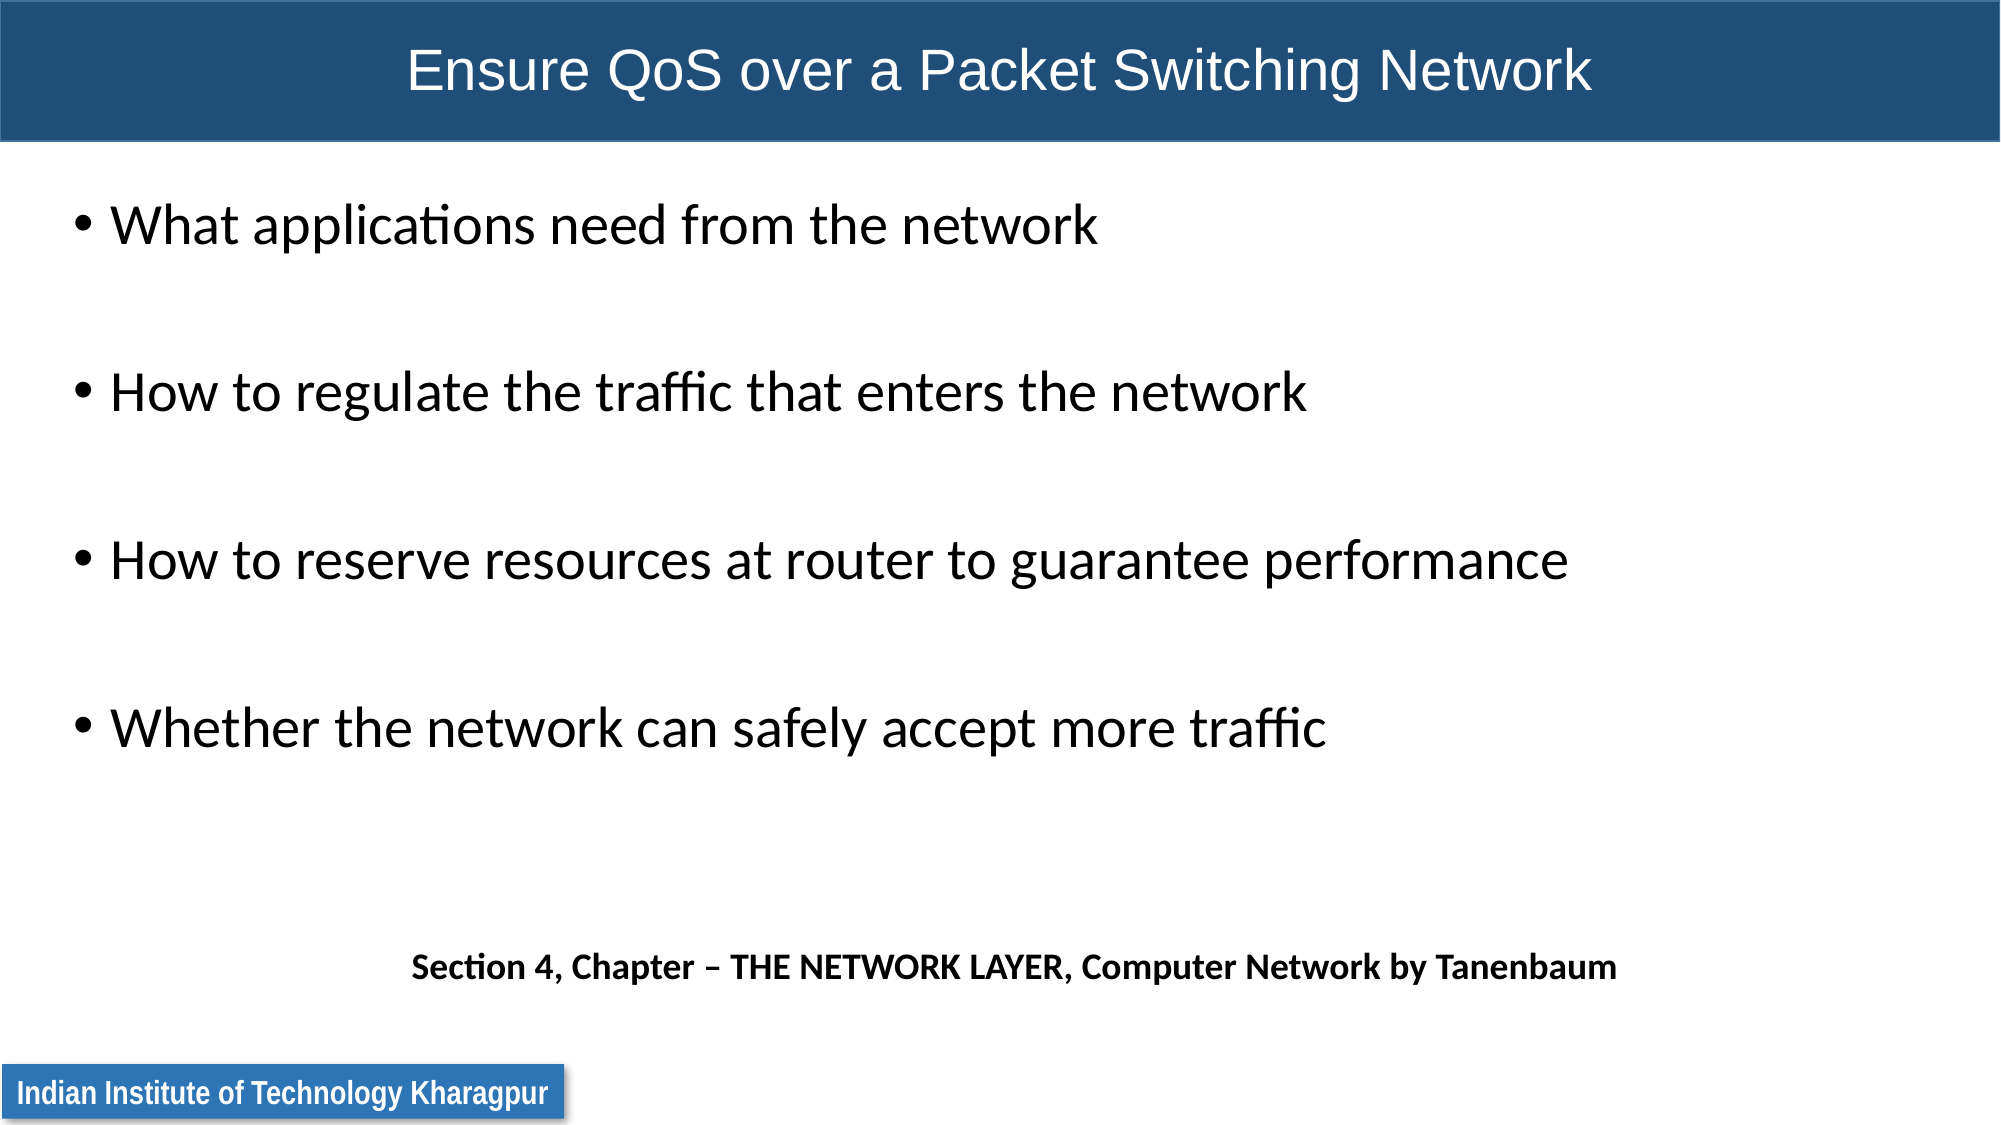

# Ensure QoS over a Packet Switching Network
What applications need from the network

How to regulate the traffic that enters the network

How to reserve resources at router to guarantee performance

Whether the network can safely accept more traffic
Section 4, Chapter – THE NETWORK LAYER, Computer Network by Tanenbaum